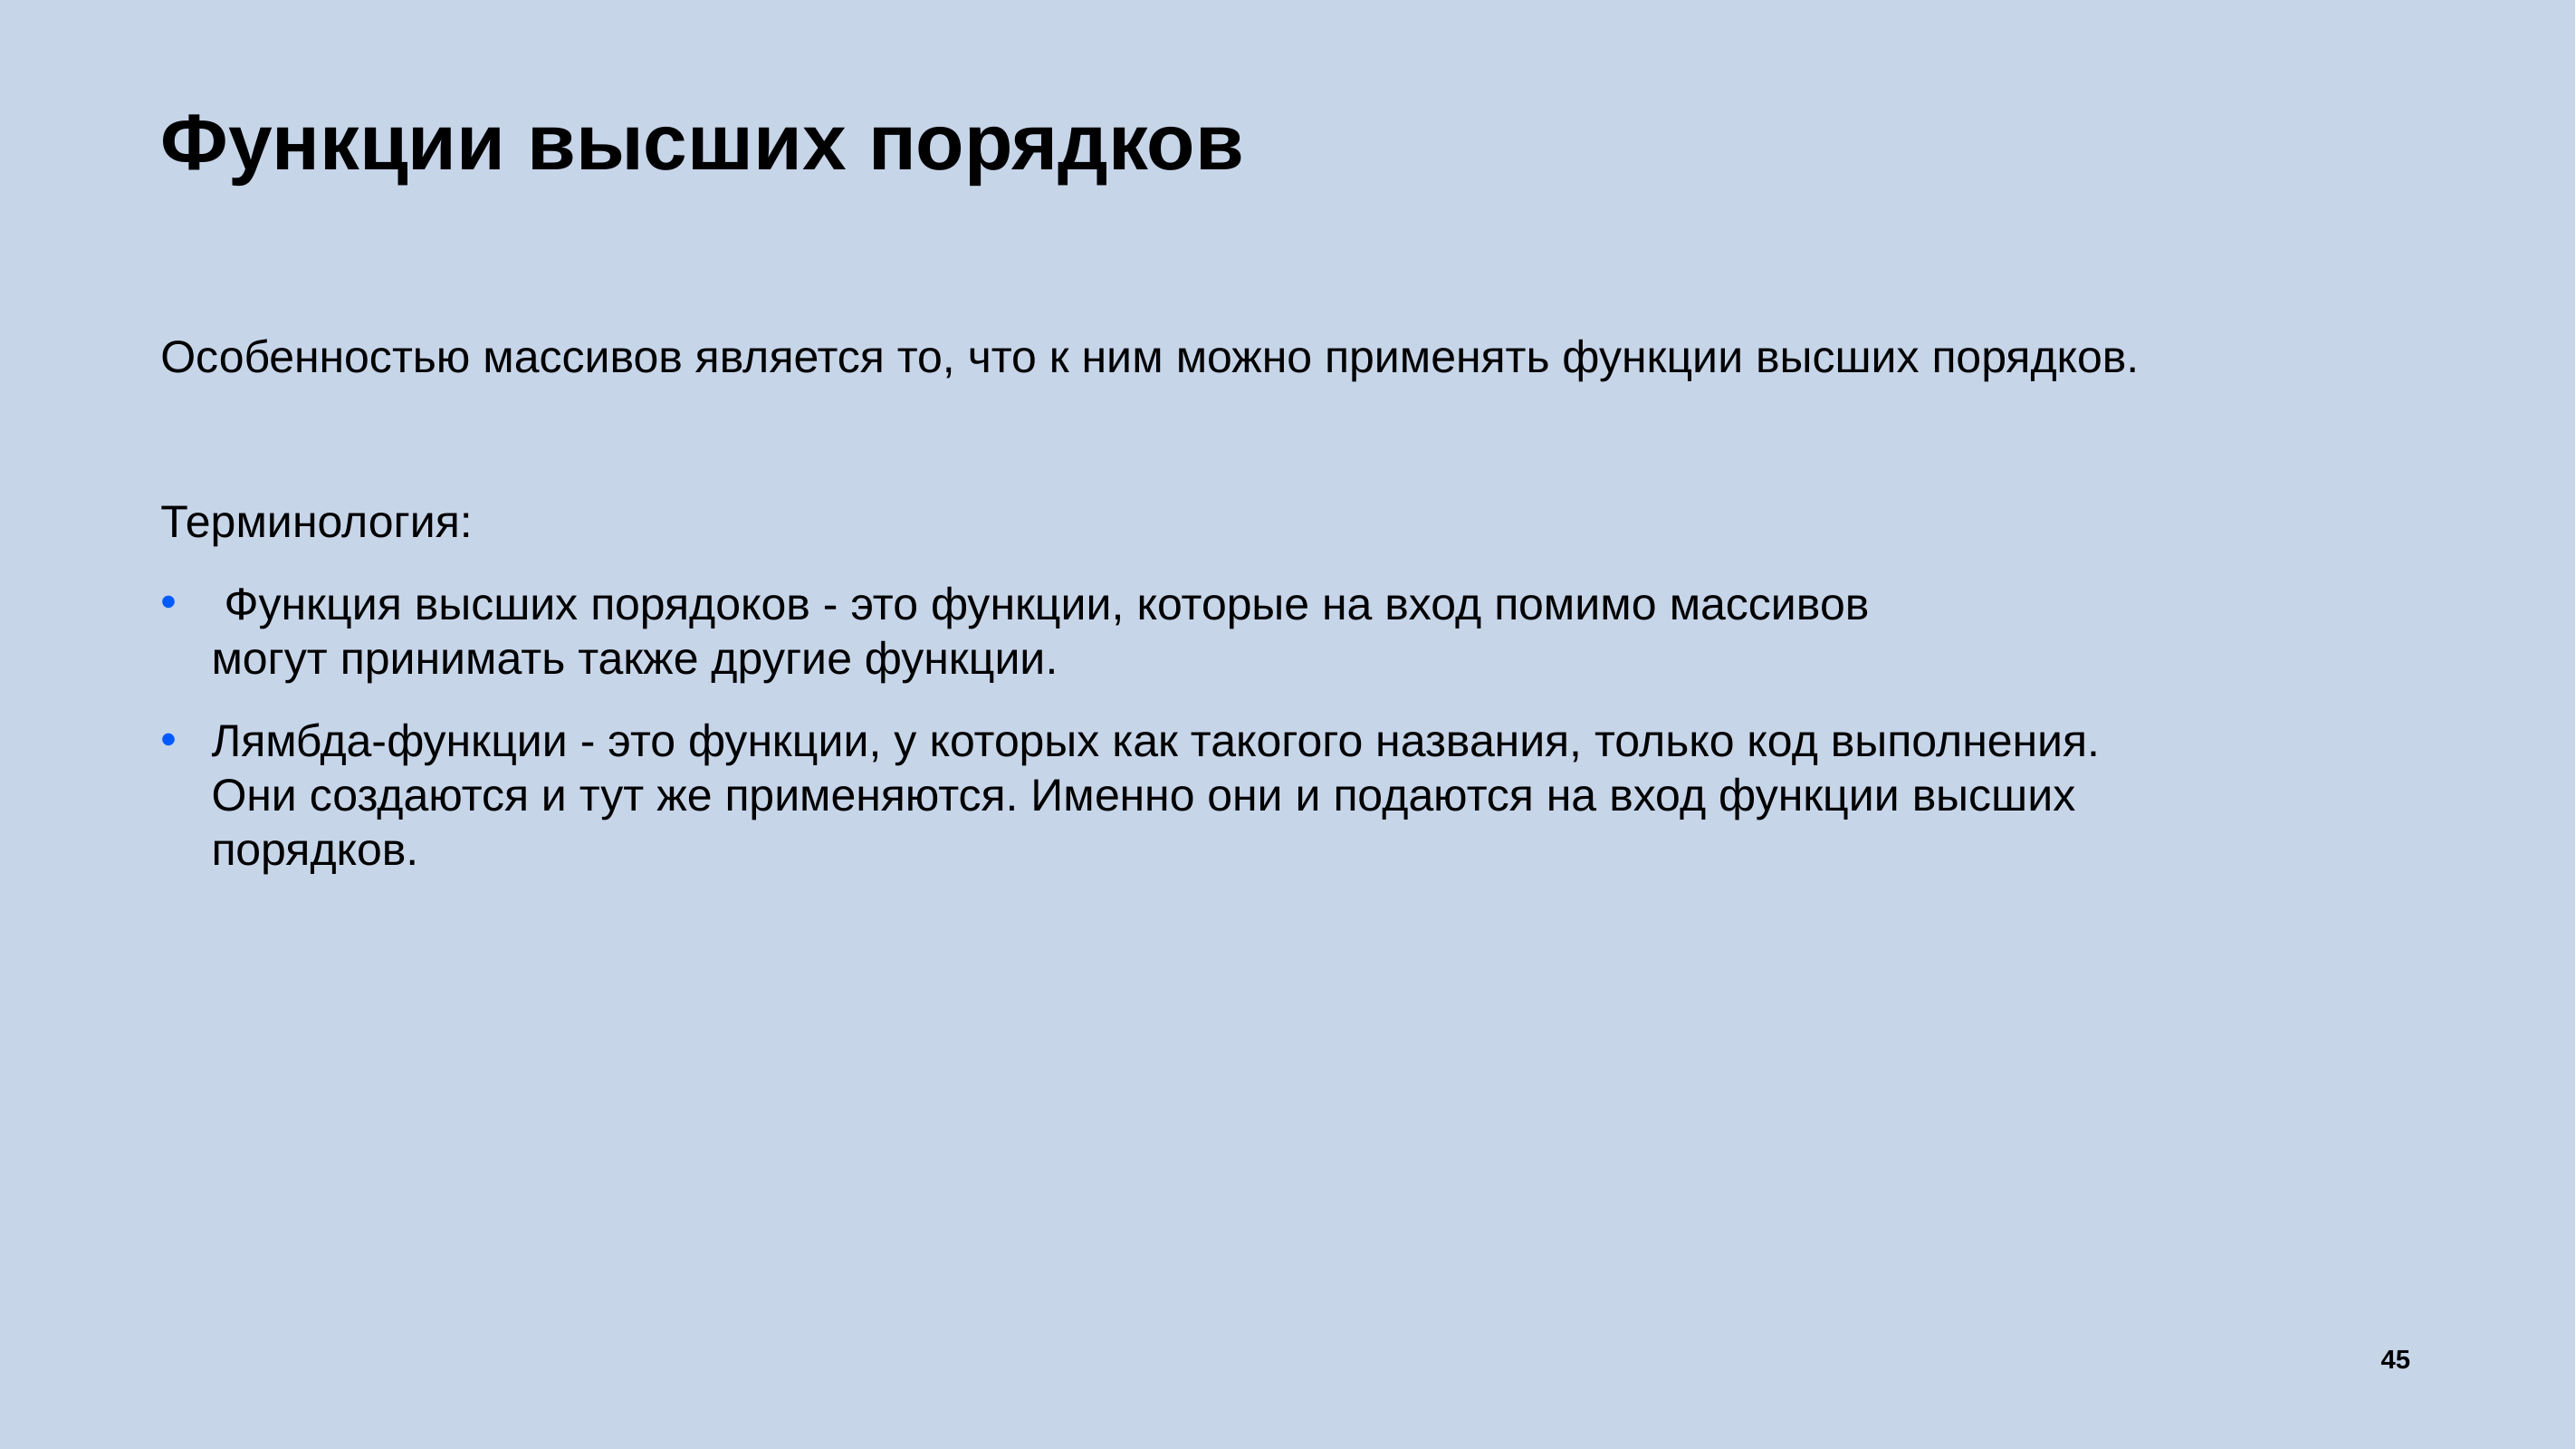

# Функции высших порядков
Особенностью массивов является то, что к ним можно применять функции высших порядков.

Терминология:
 Функция высших порядоков - это функции, которые на вход помимо массивов могут принимать также другие функции.
Лямбда-функции - это функции, у которых как такогого названия, только код выполнения. Они создаются и тут же применяются. Именно они и подаются на вход функции высших порядков.

45